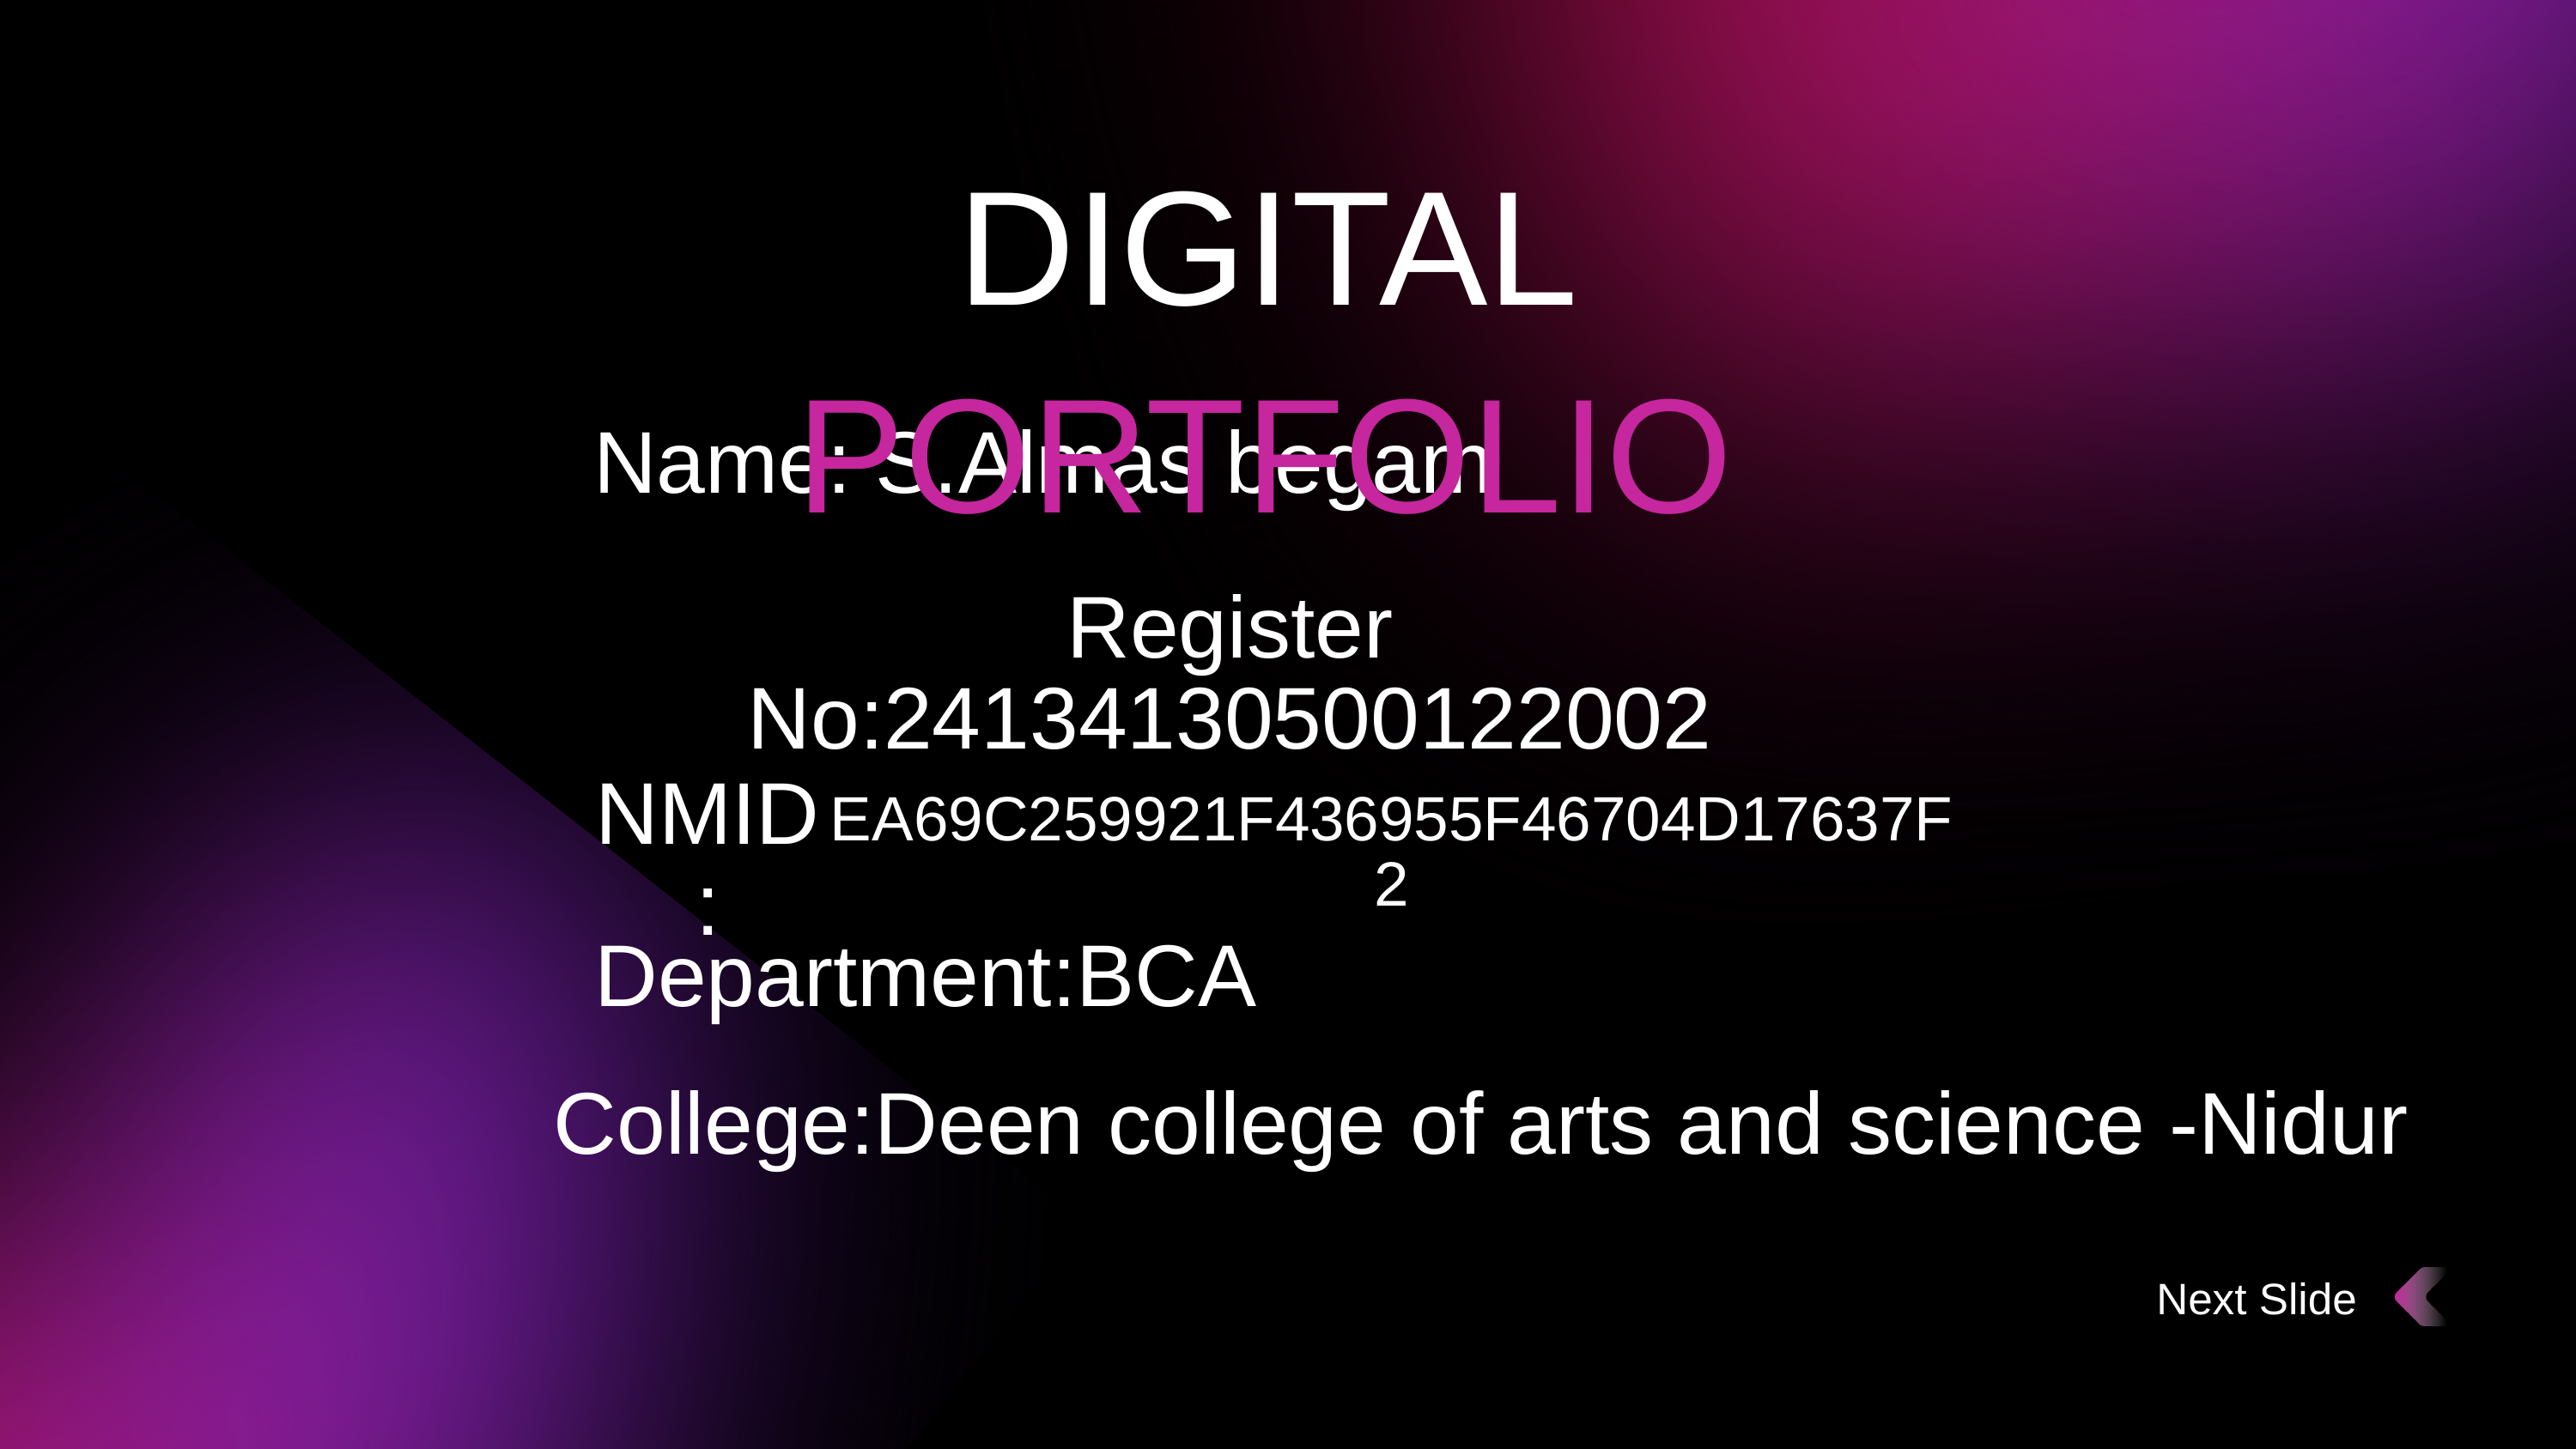

DIGITAL  PORTFOLIO
Name: S.Almas begam
Register No:24134130500122002

NMID:
EA69C259921F436955F46704D17637F2

Department:BCA
College:Deen college of arts and science -Nidur

Next Slide